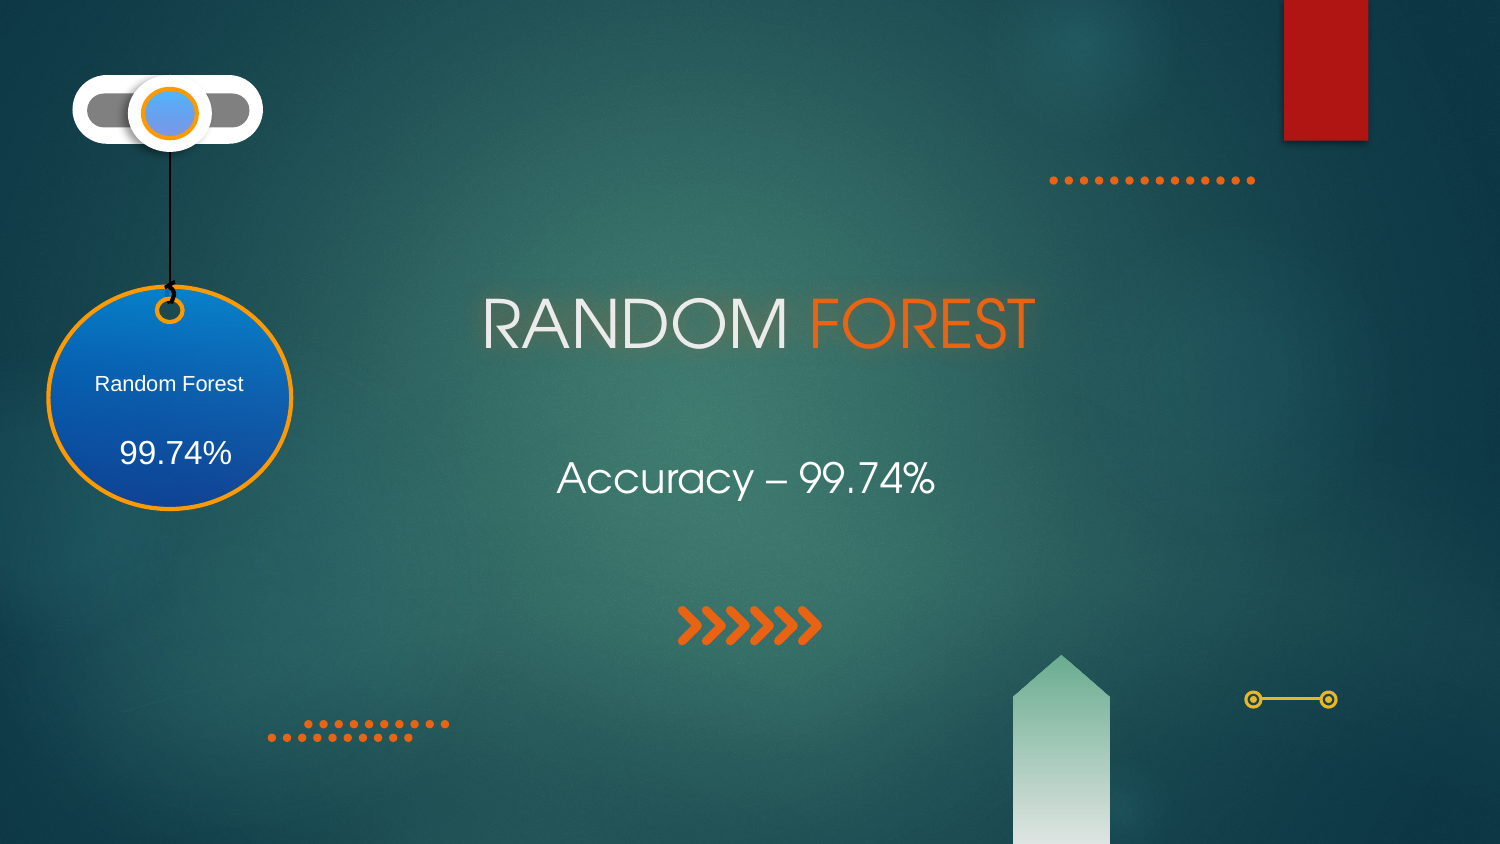

Random Forest

# RANDOM FOREST
99.74%
Accuracy – 99.74%